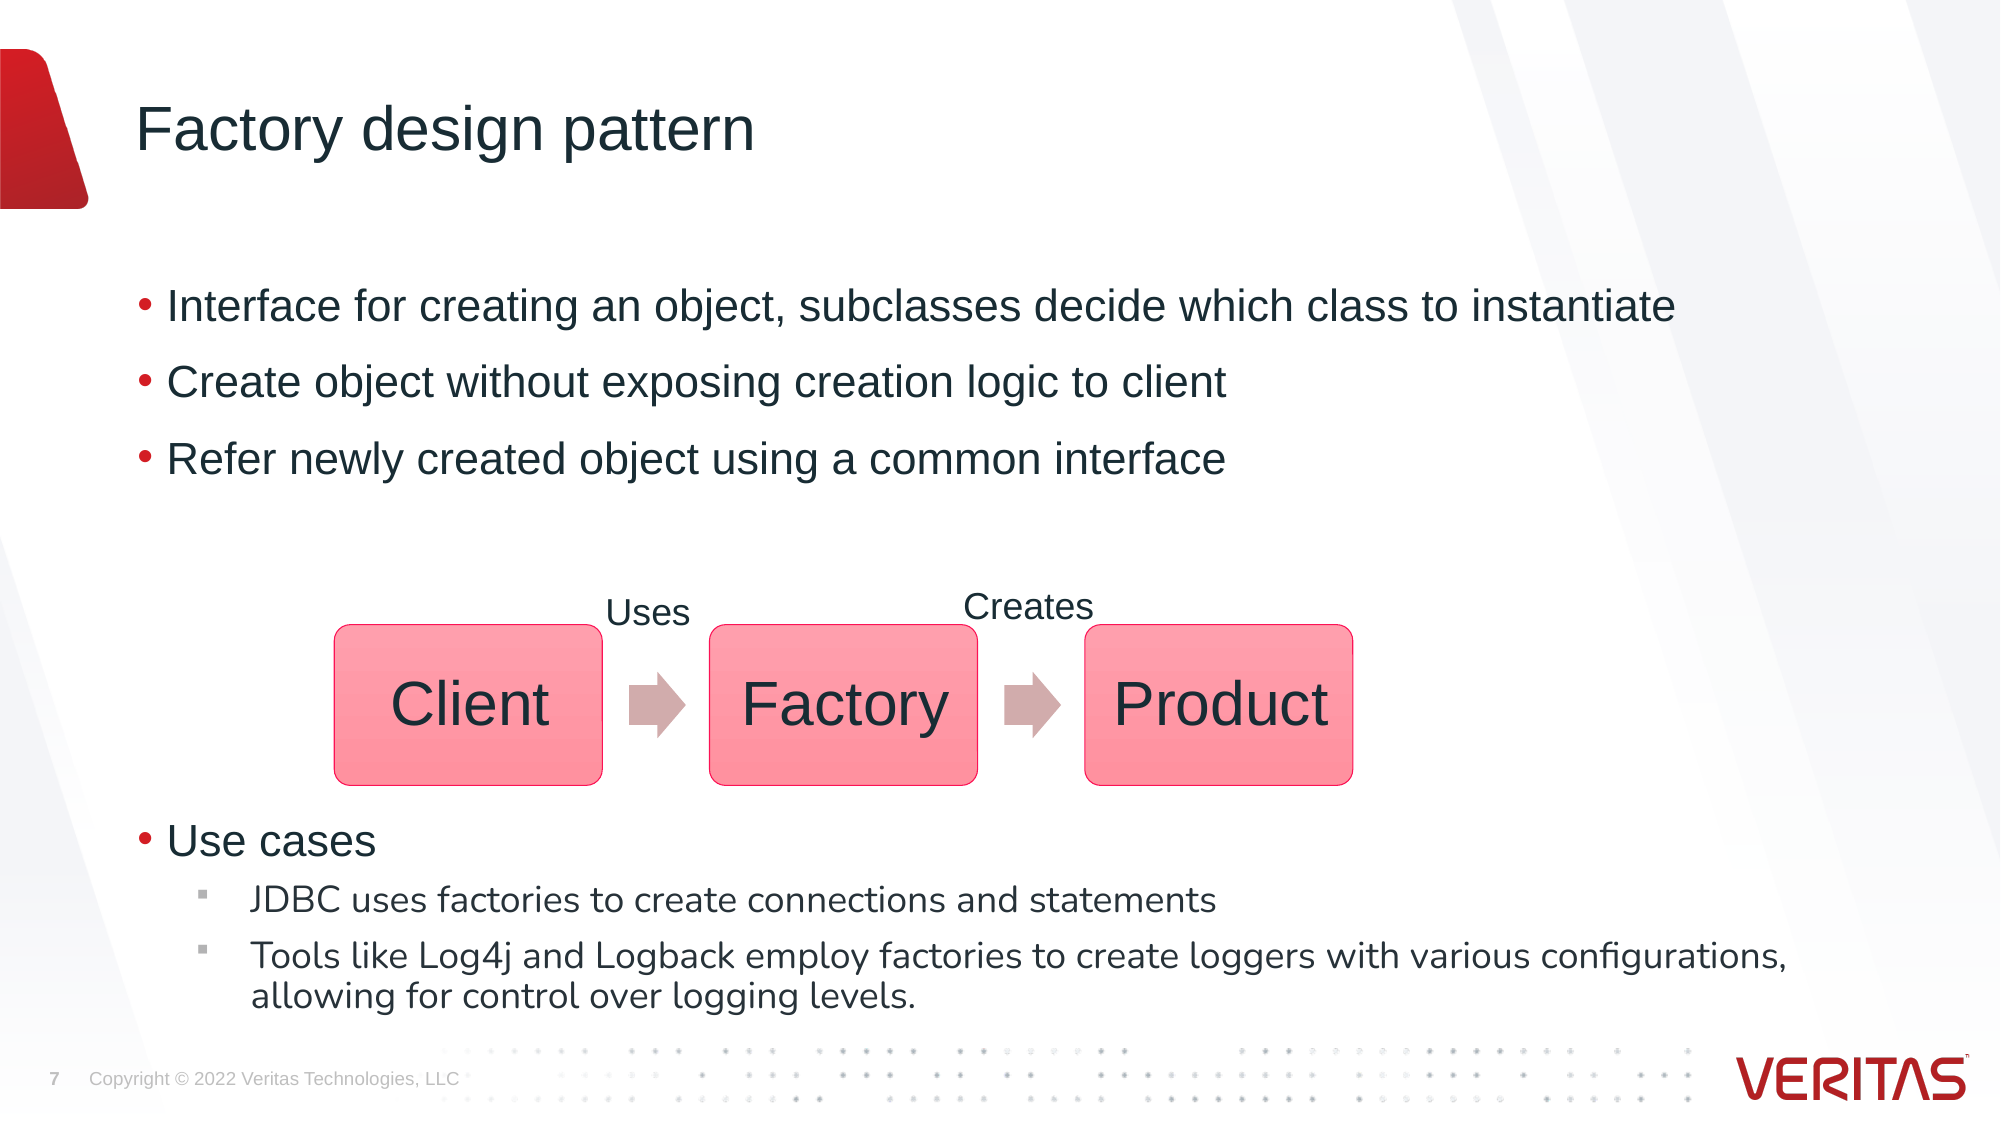

# Factory design pattern
Interface for creating an object, subclasses decide which class to instantiate
Create object without exposing creation logic to client
Refer newly created object using a common interface

Use cases
JDBC uses factories to create connections and statements
Tools like Log4j and Logback employ factories to create loggers with various configurations, allowing for control over logging levels.

Client

Factory

Product
Creates
Uses
7
Copyright © 2022 Veritas Technologies, LLC